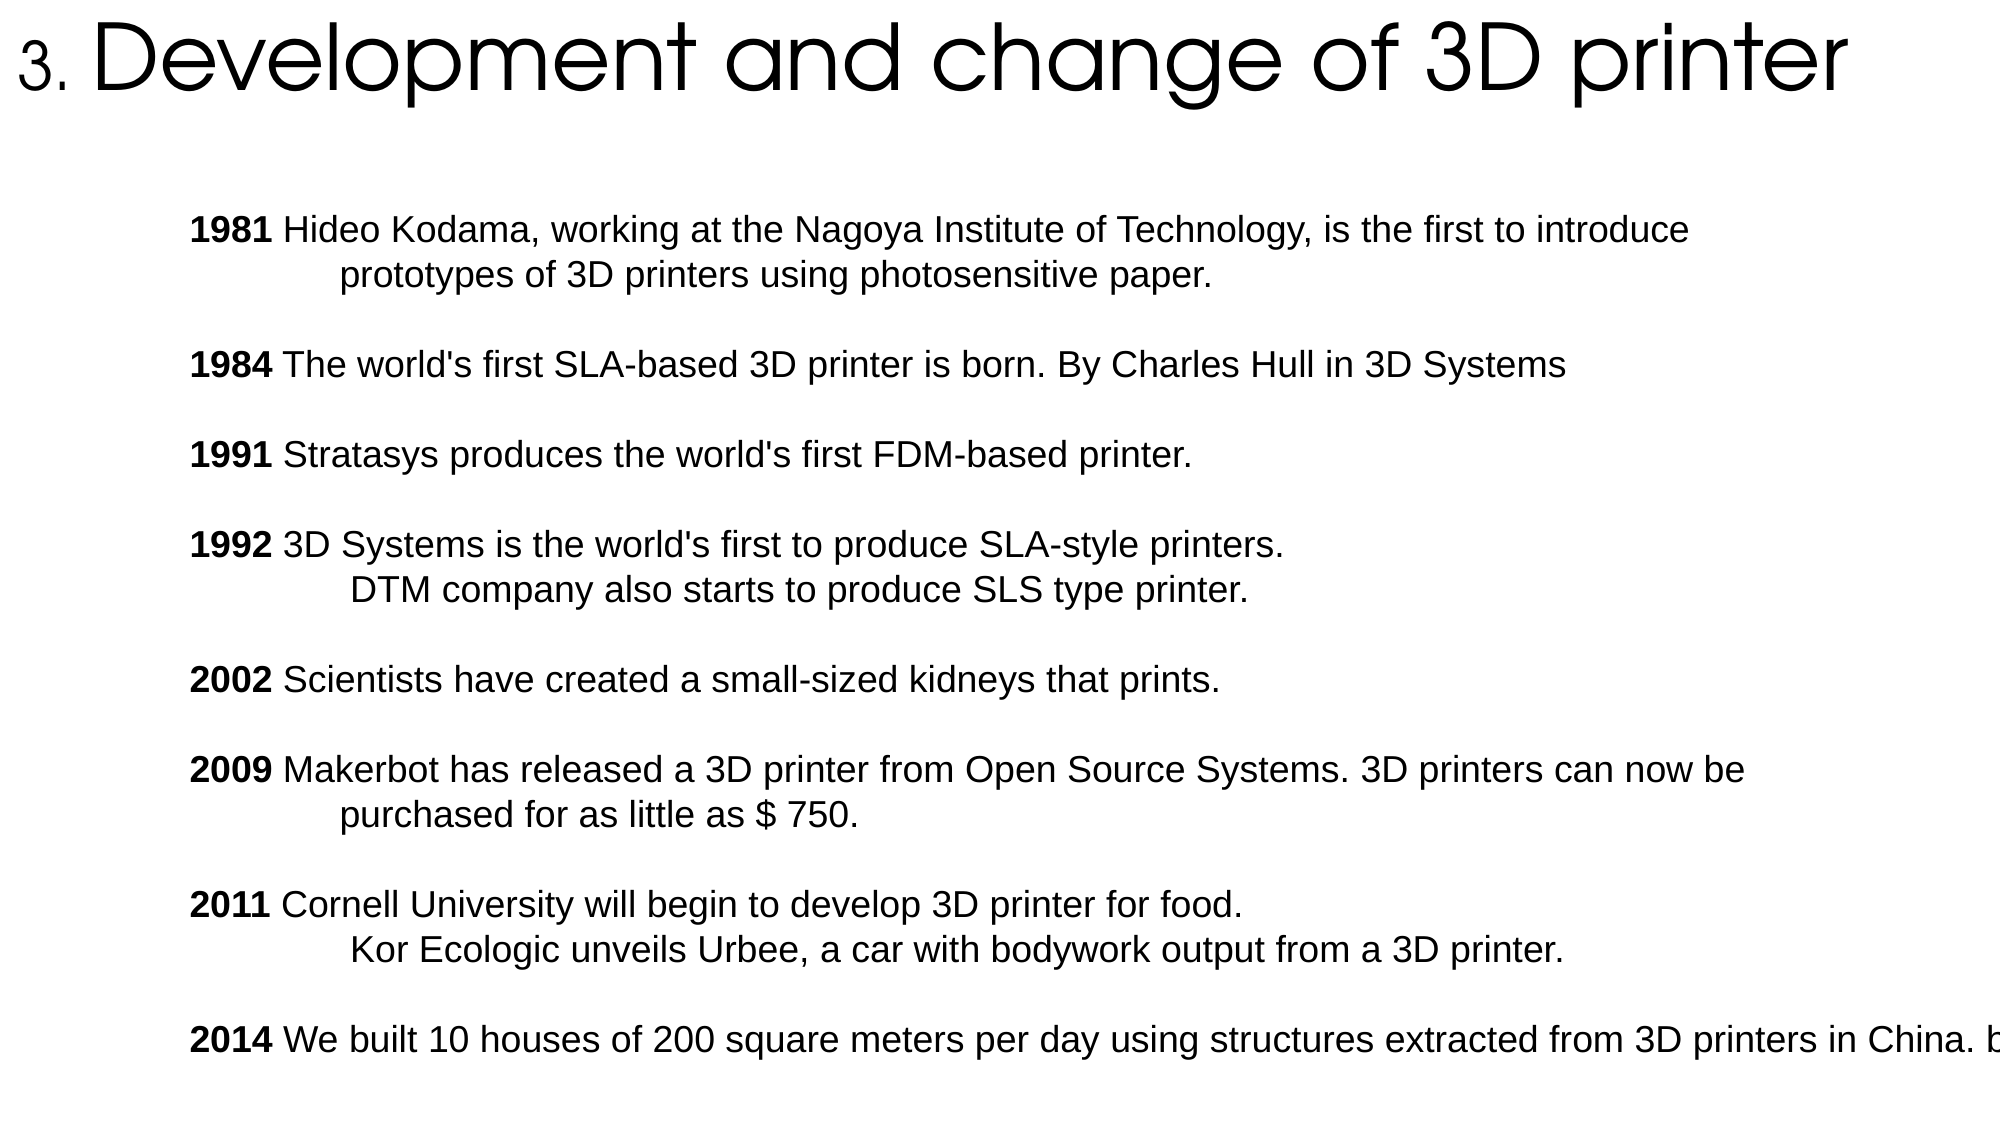

# 3. Development and change of 3D printer
1981 Hideo Kodama, working at the Nagoya Institute of Technology, is the first to introduce
	prototypes of 3D printers using photosensitive paper.

1984 The world's first SLA-based 3D printer is born. By Charles Hull in 3D Systems

1991 Stratasys produces the world's first FDM-based printer.

1992 3D Systems is the world's first to produce SLA-style printers.
	 DTM company also starts to produce SLS type printer.

2002 Scientists have created a small-sized kidneys that prints.

2009 Makerbot has released a 3D printer from Open Source Systems. 3D printers can now be
	purchased for as little as $ 750.

2011 Cornell University will begin to develop 3D printer for food.
	 Kor Ecologic unveils Urbee, a car with bodywork output from a 3D printer.

2014 We built 10 houses of 200 square meters per day using structures extracted from 3D printers in China. built 10 houses of 200 square meters per day using structures extracted from 3D printers in China.